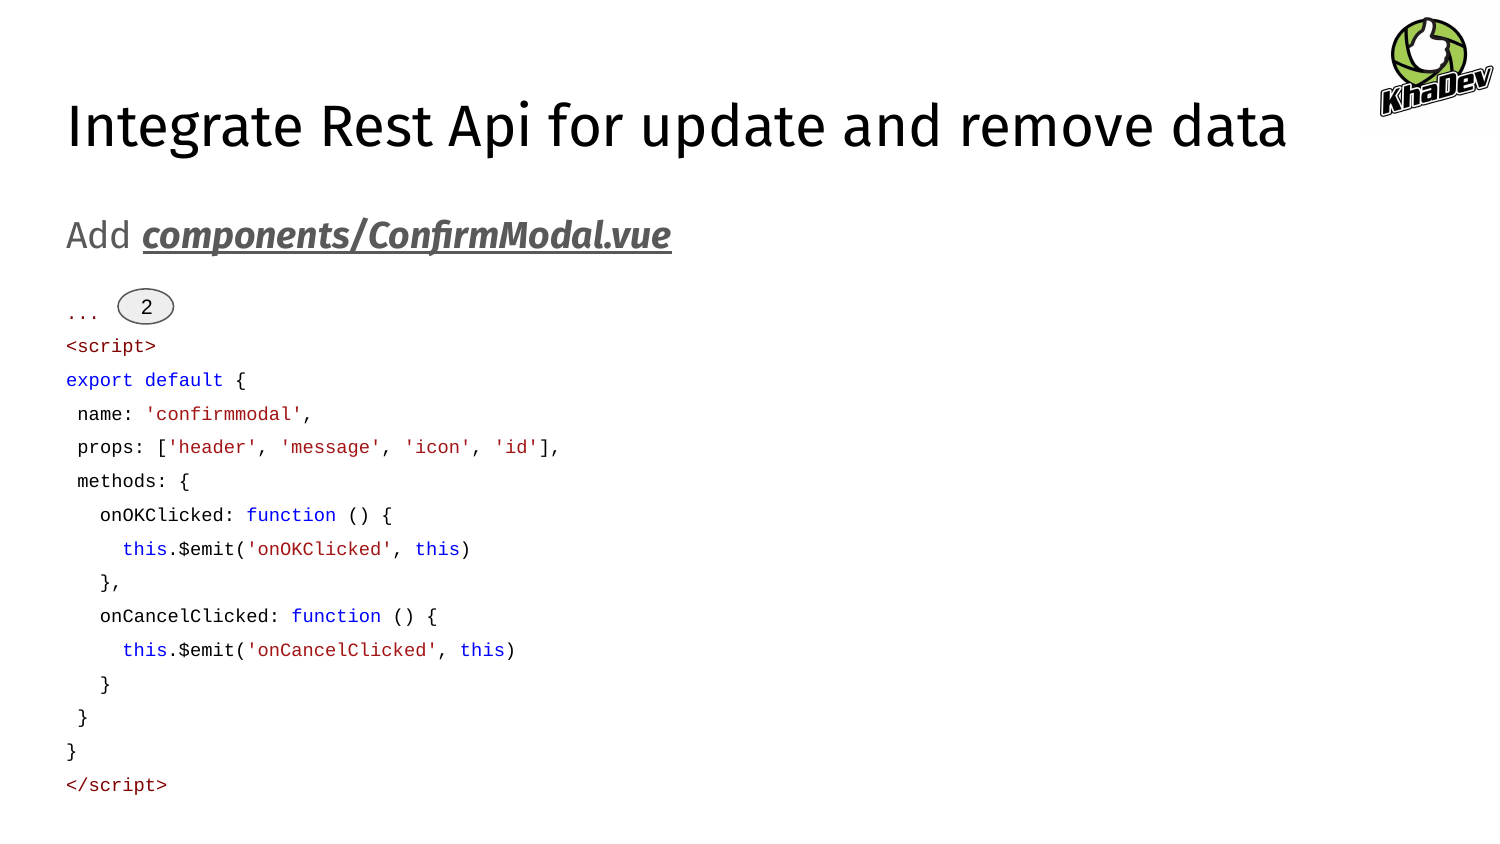

# Integrate Rest Api for update and remove data
Add components/ConfirmModal.vue
...
<script>
export default {
 name: 'confirmmodal',
 props: ['header', 'message', 'icon', 'id'],
 methods: {
   onOKClicked: function () {
     this.$emit('onOKClicked', this)
   },
   onCancelClicked: function () {
     this.$emit('onCancelClicked', this)
   }
 }
}
</script>

2